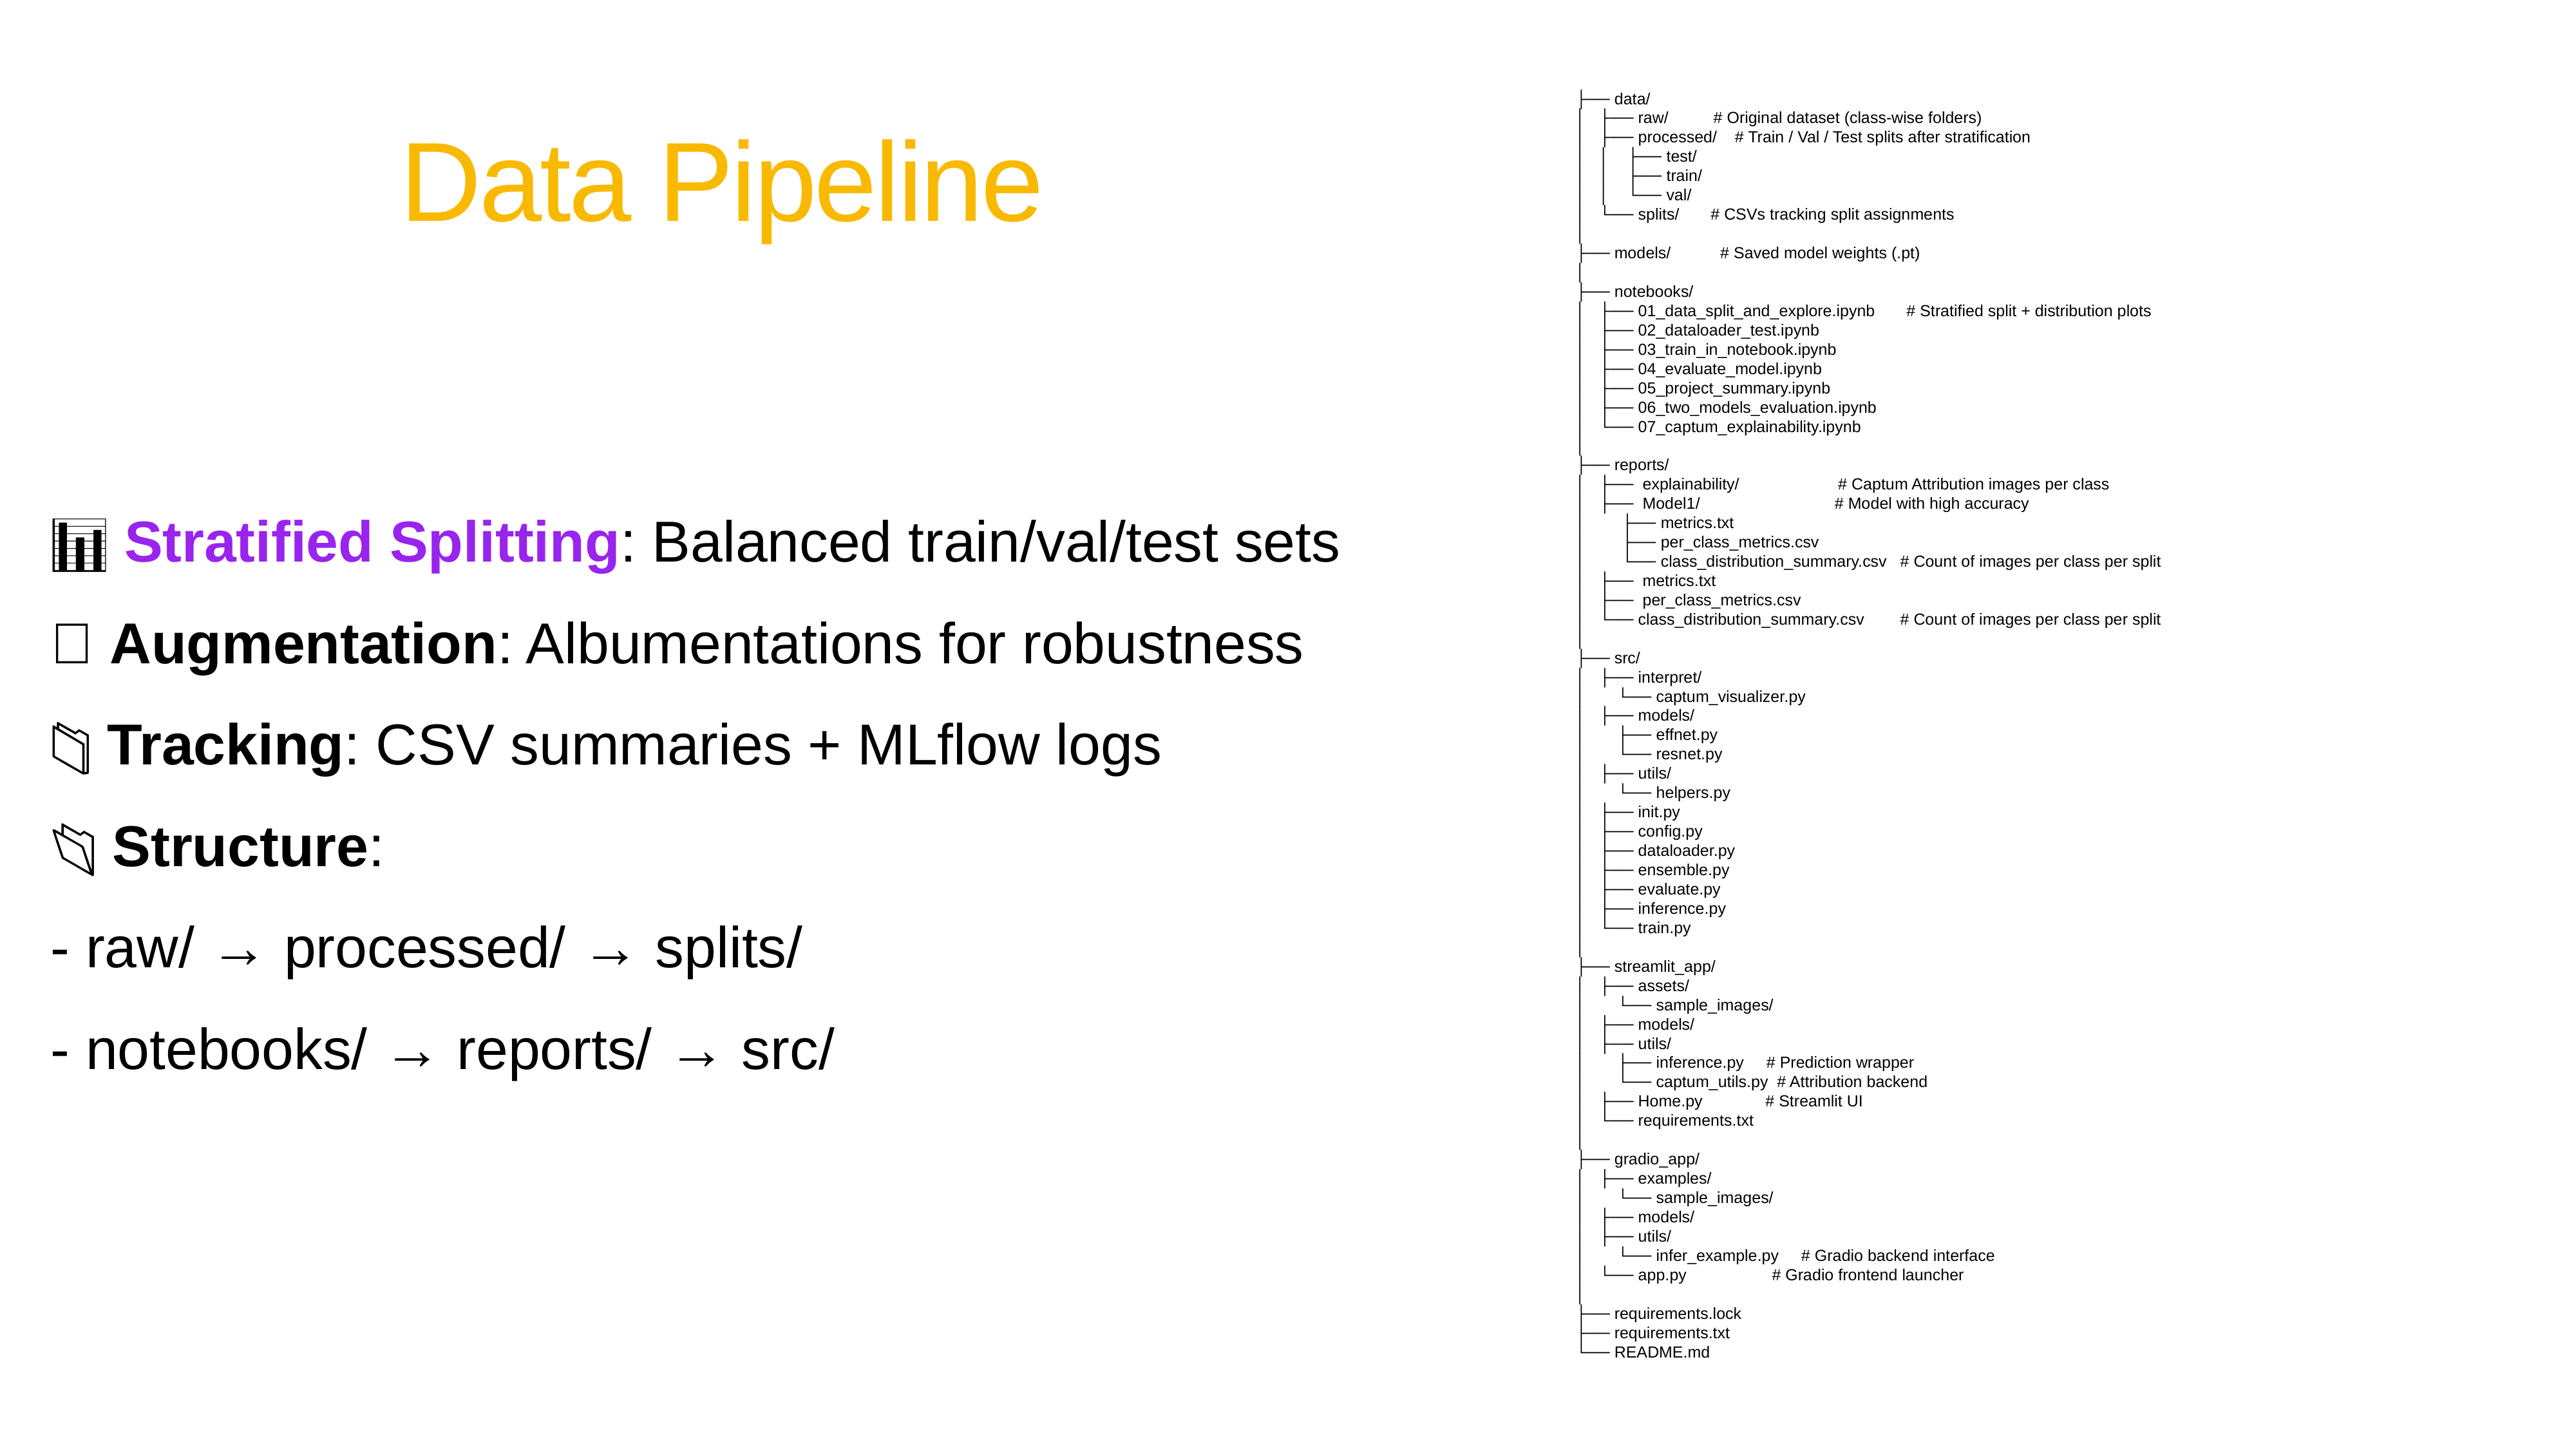

# Data Pipeline
├── data/
│   ├── raw/          # Original dataset (class-wise folders)
│   ├── processed/    # Train / Val / Test splits after stratification
│   │    ├── test/
│   │    ├── train/
│   │    └── val/
│   └── splits/       # CSVs tracking split assignments
│
├── models/           # Saved model weights (.pt)
│
├── notebooks/
│   ├── 01_data_split_and_explore.ipynb       # Stratified split + distribution plots
│   ├── 02_dataloader_test.ipynb
│   ├── 03_train_in_notebook.ipynb
│   ├── 04_evaluate_model.ipynb
│   ├── 05_project_summary.ipynb
│   ├── 06_two_models_evaluation.ipynb
│   └── 07_captum_explainability.ipynb
│
├── reports/
│   ├──  explainability/                      # Captum Attribution images per class
│   ├──  Model1/                              # Model with high accuracy
│        ├── metrics.txt
│        ├── per_class_metrics.csv
│        └── class_distribution_summary.csv   # Count of images per class per split
│   ├──  metrics.txt
│   ├──  per_class_metrics.csv
│   └── class_distribution_summary.csv        # Count of images per class per split
│
├── src/
│   ├── interpret/
│       └── captum_visualizer.py
│   ├── models/
│       ├── effnet.py
│       └── resnet.py
│   ├── utils/
│       └── helpers.py
│   ├── init.py
│   ├── config.py
│   ├── dataloader.py
│   ├── ensemble.py
│   ├── evaluate.py
│   ├── inference.py
│   └── train.py
│
├── streamlit_app/
│   ├── assets/
│       └── sample_images/
│   ├── models/
│   ├── utils/
│       ├── inference.py     # Prediction wrapper
│       └── captum_utils.py  # Attribution backend
│   ├── Home.py              # Streamlit UI
│   └── requirements.txt
│
├── gradio_app/
│   ├── examples/
│       └── sample_images/
│   ├── models/
│   ├── utils/
│       └── infer_example.py     # Gradio backend interface
│   └── app.py                   # Gradio frontend launcher
│
├── requirements.lock
├── requirements.txt
└── README.md
📊 Stratified Splitting: Balanced train/val/test sets
🧪 Augmentation: Albumentations for robustness
📁 Tracking: CSV summaries + MLflow logs
📂 Structure:
- raw/ → processed/ → splits/
- notebooks/ → reports/ → src/